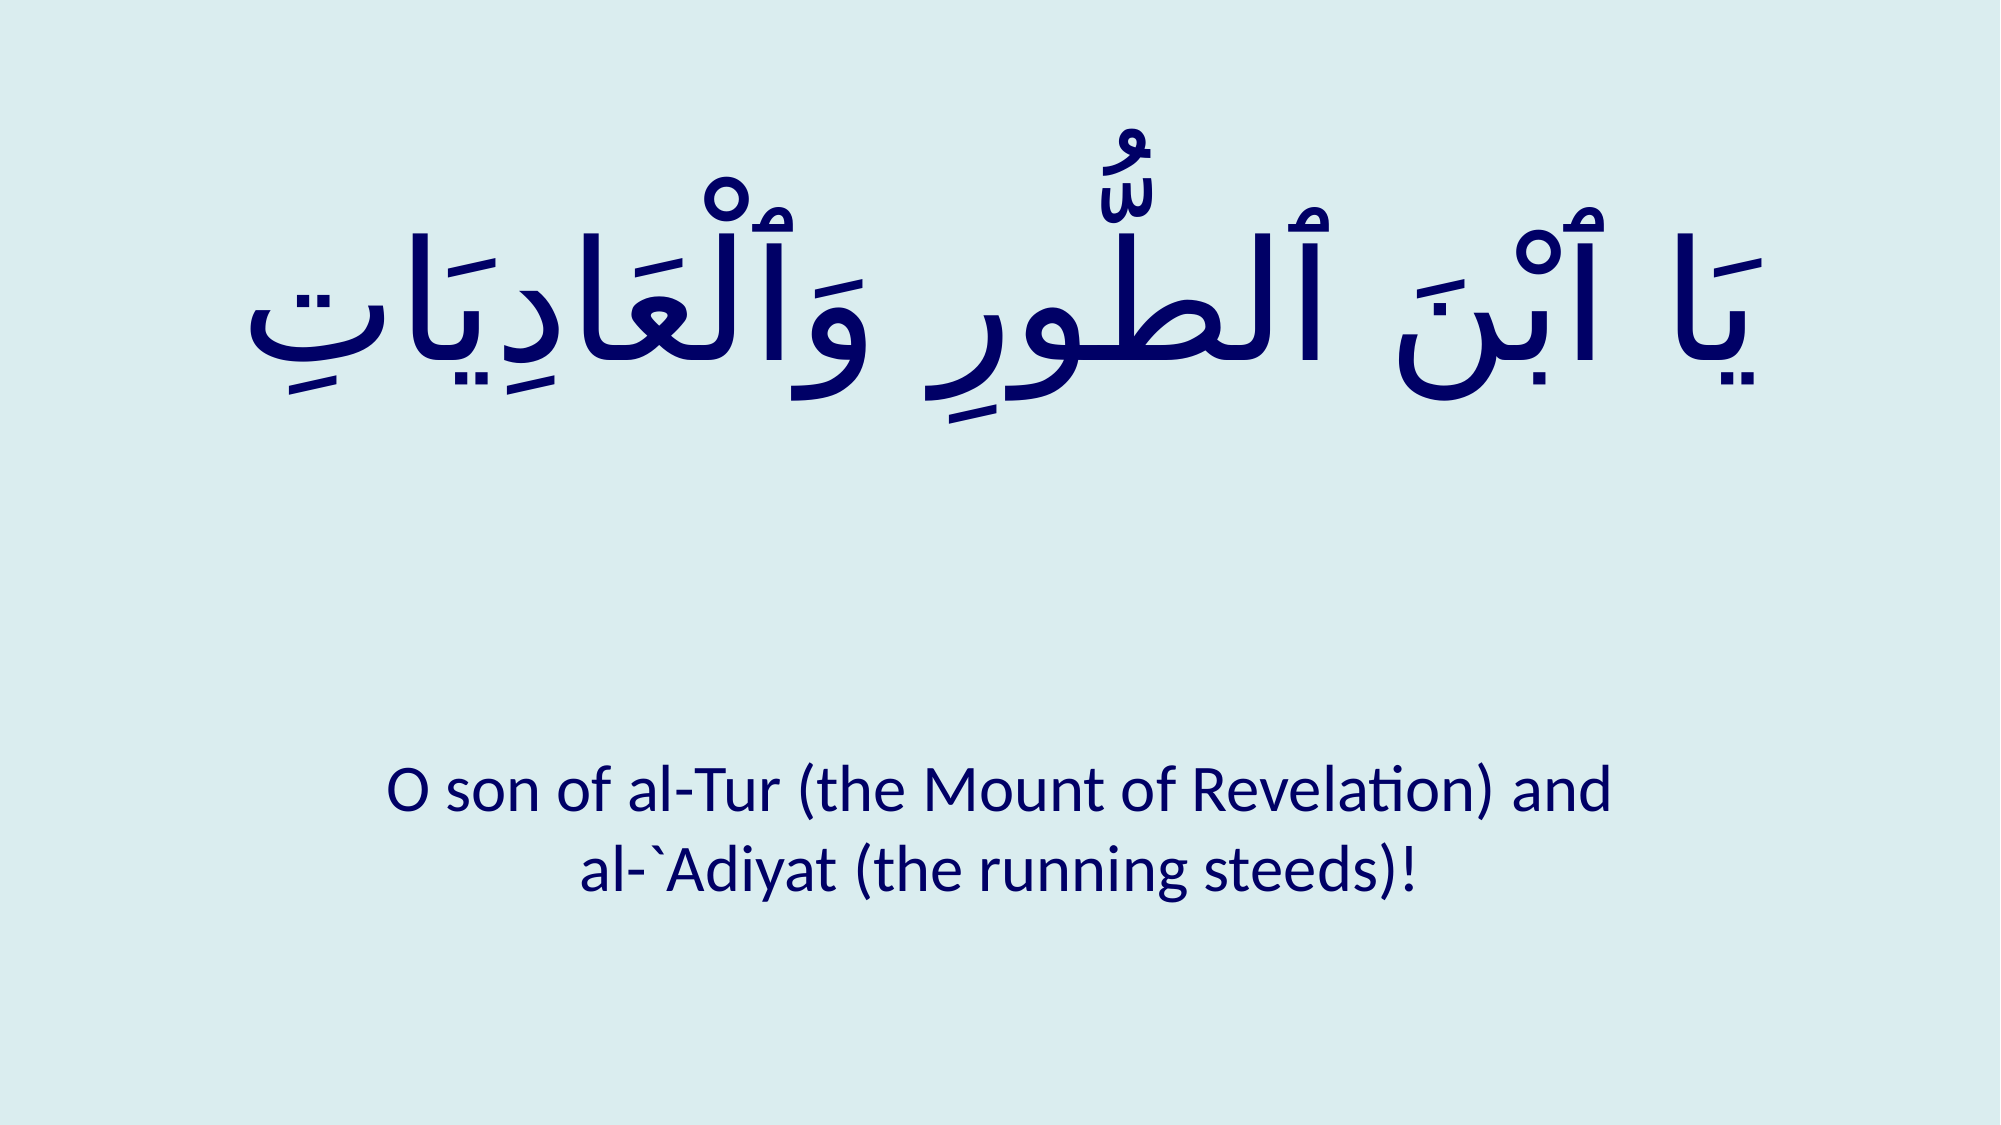

# يَا ٱبْنَ ٱلطُّورِ وَٱلْعَادِيَاتِ
O son of al-Tur (the Mount of Revelation) and al-`Adiyat (the running steeds)!